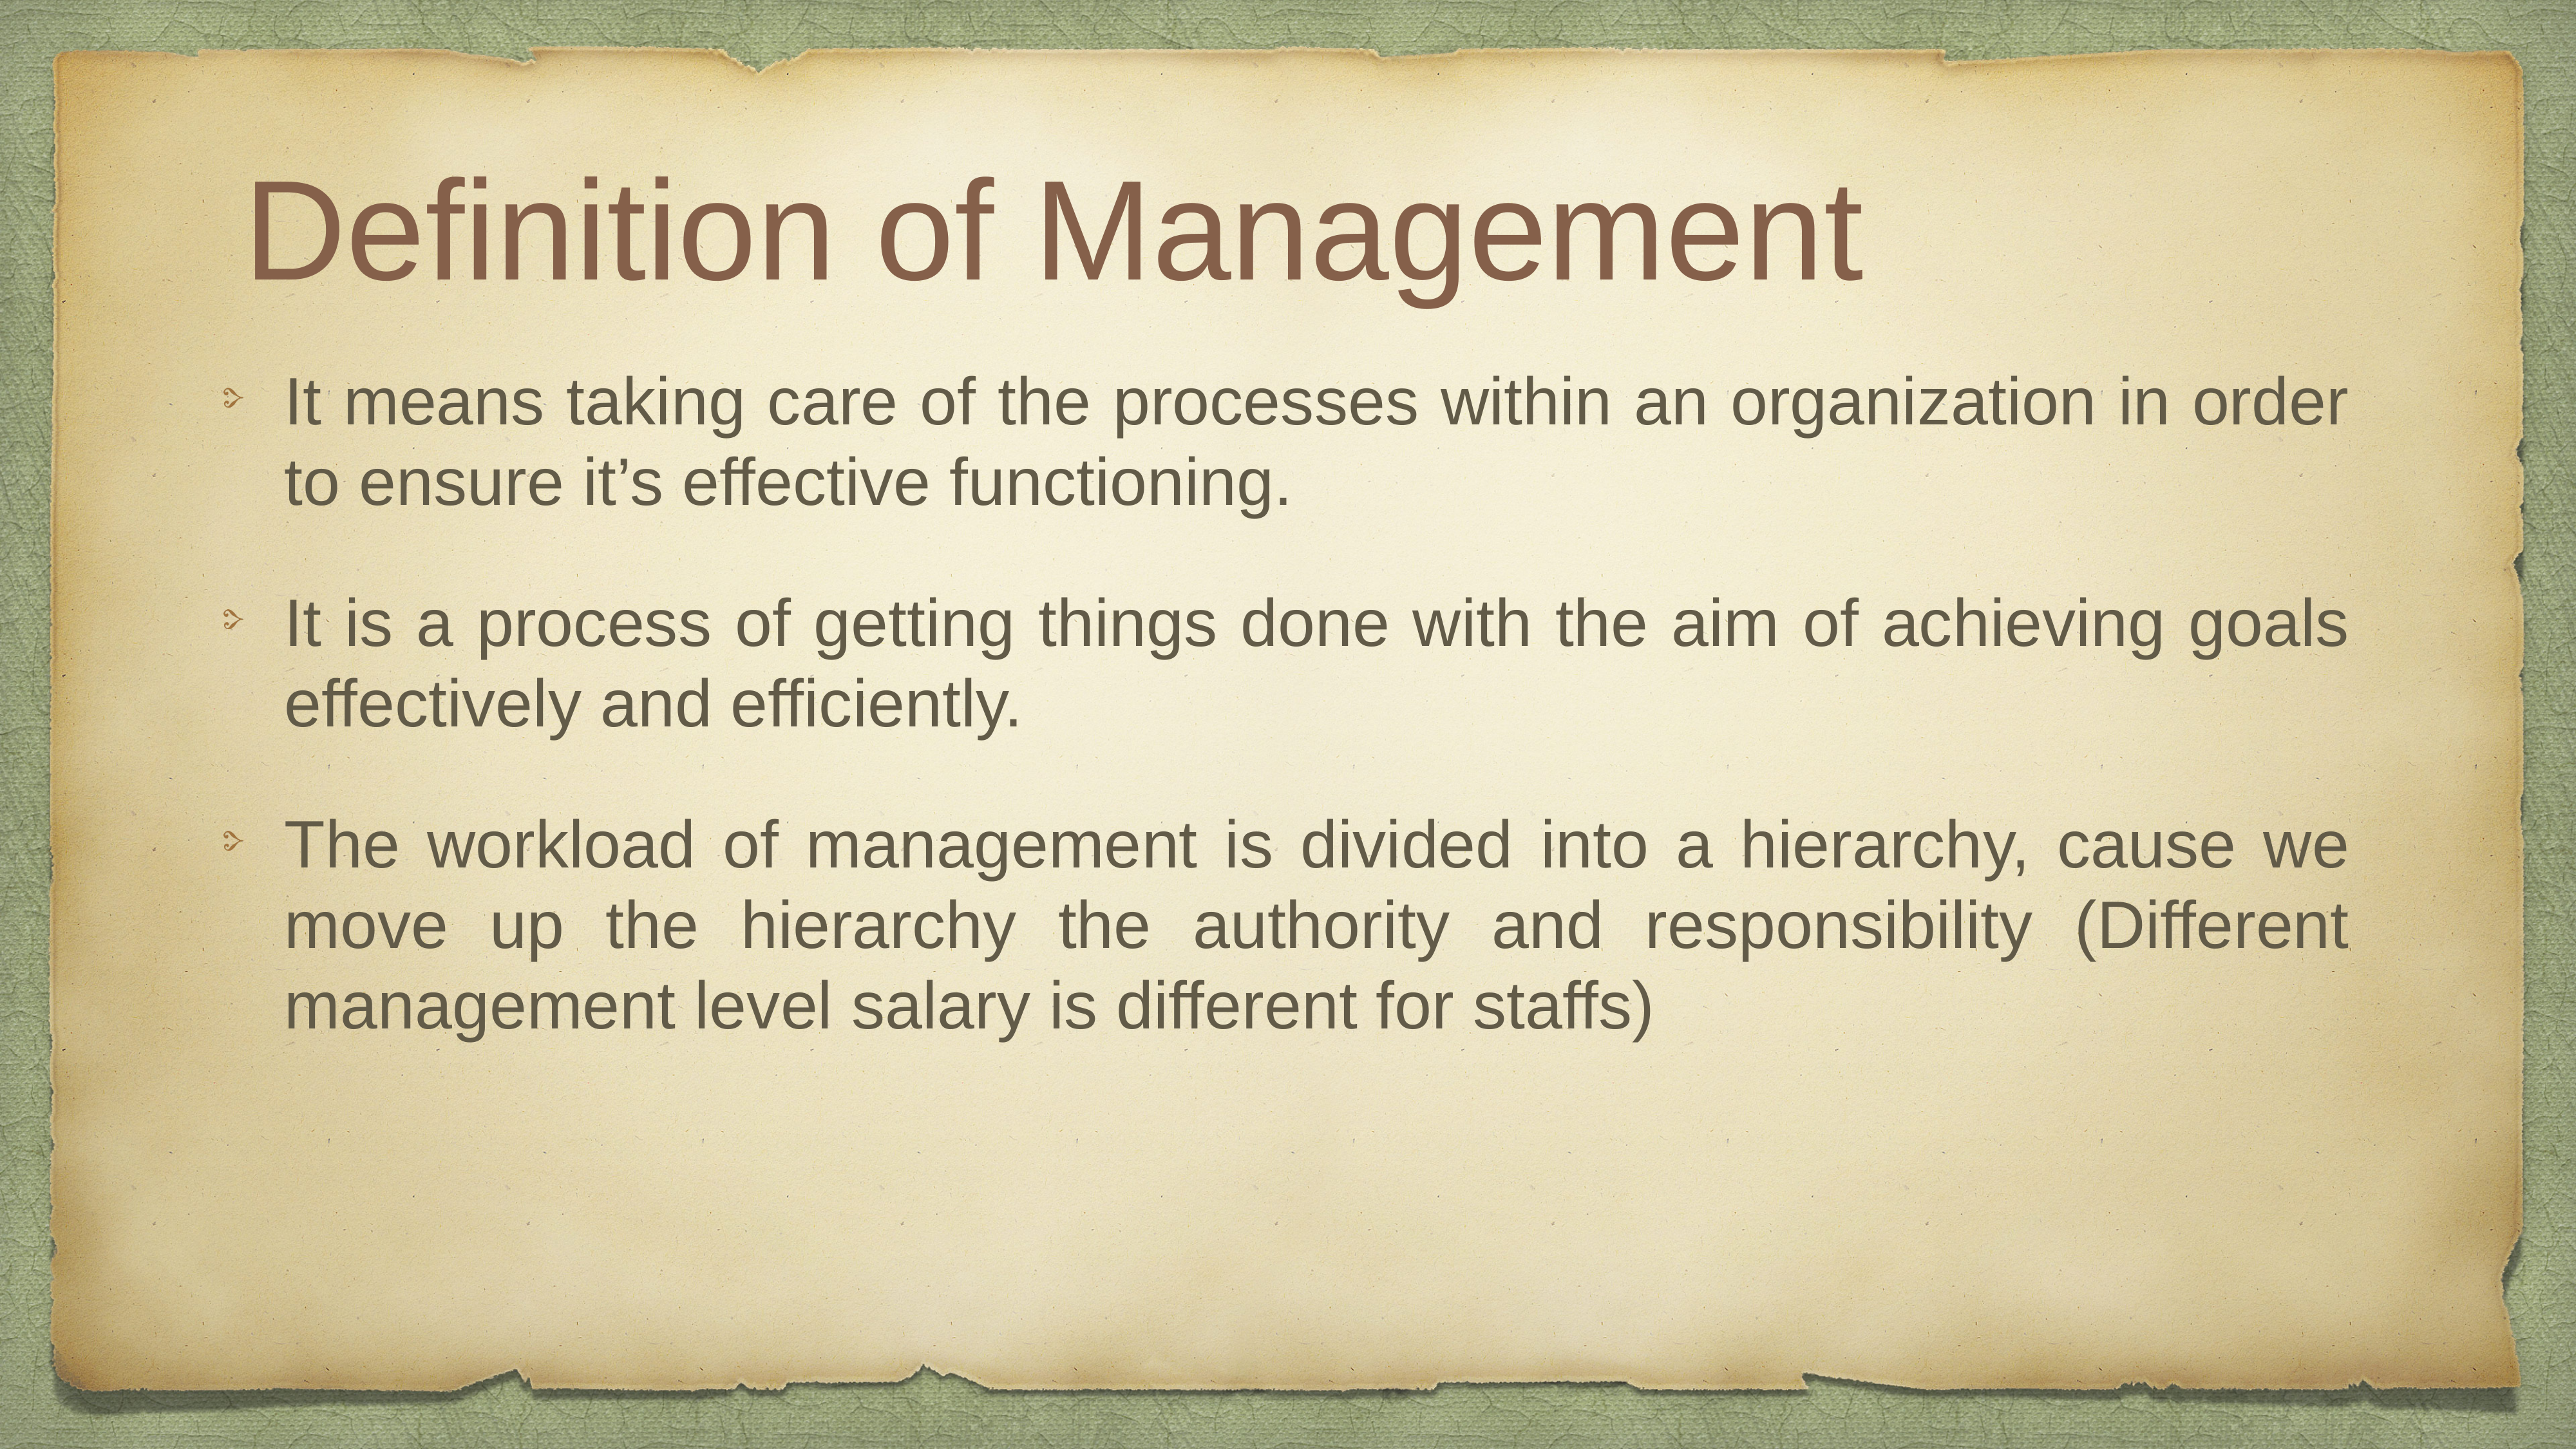

# Definition of Management
It means taking care of the processes within an organization in order to ensure it’s effective functioning.
It is a process of getting things done with the aim of achieving goals effectively and efficiently.
The workload of management is divided into a hierarchy, cause we move up the hierarchy the authority and responsibility (Different management level salary is different for staffs)